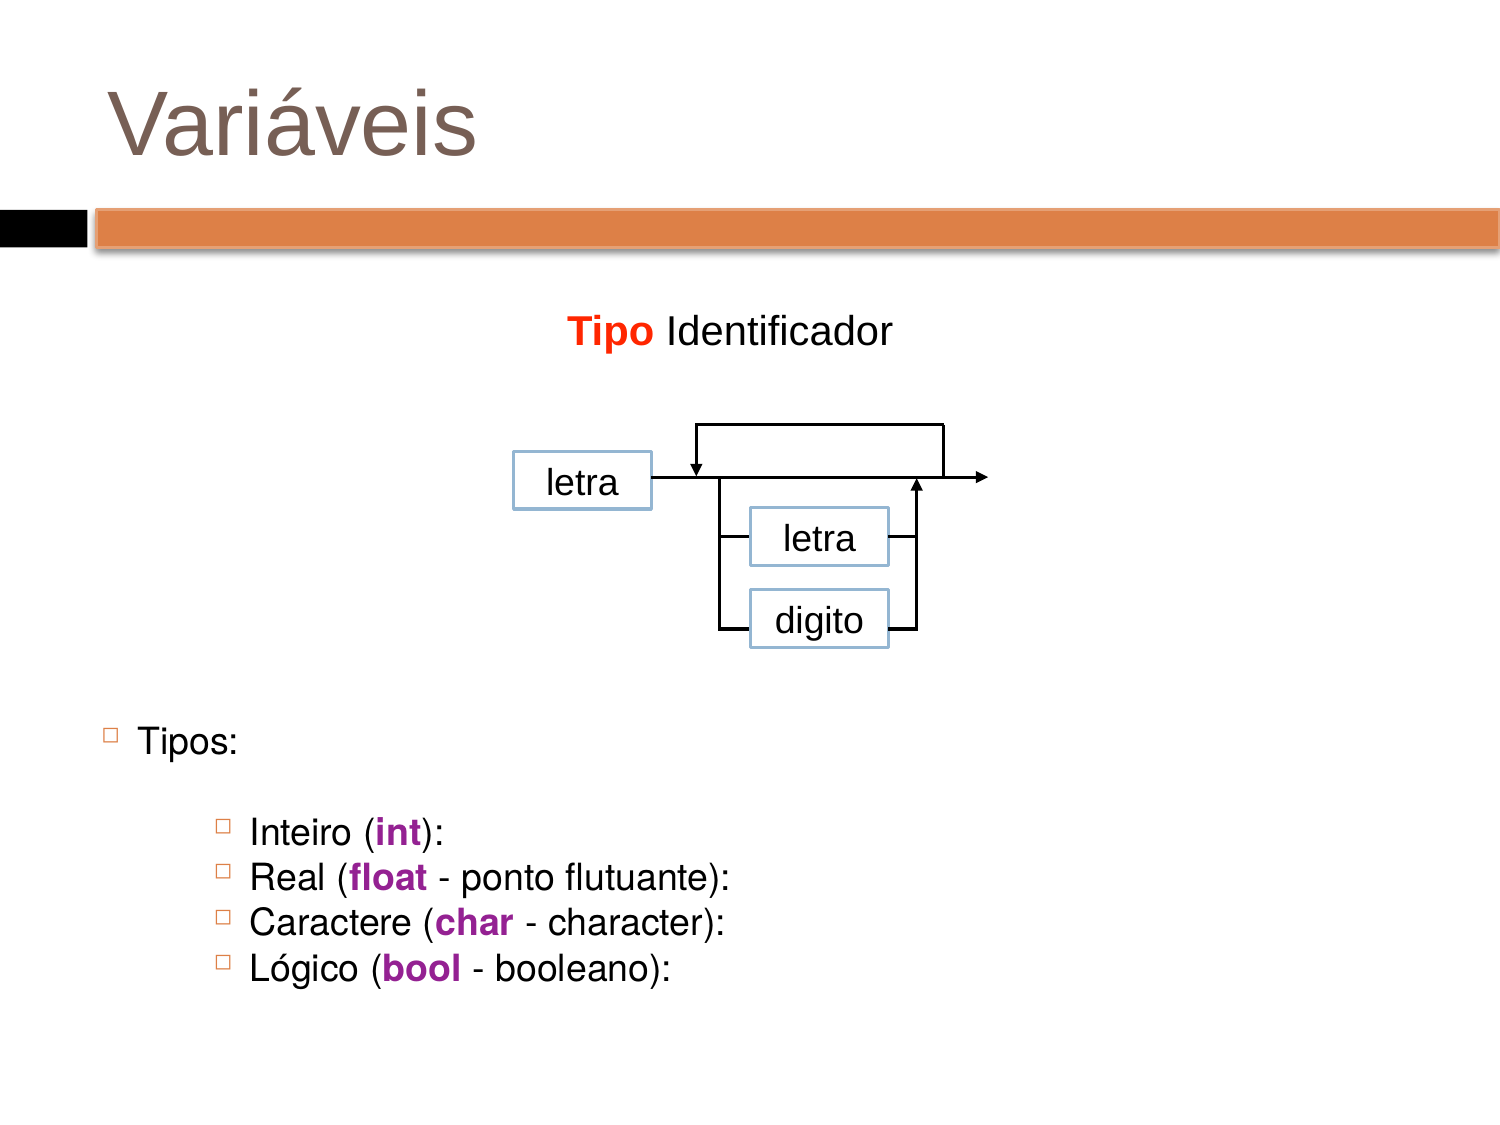

# Variáveis
Tipo Identificador

letra

letra

digito

Tipos:

Inteiro (int):
Real (float - ponto flutuante):
Caractere (char - character):
Lógico (bool - booleano):
21